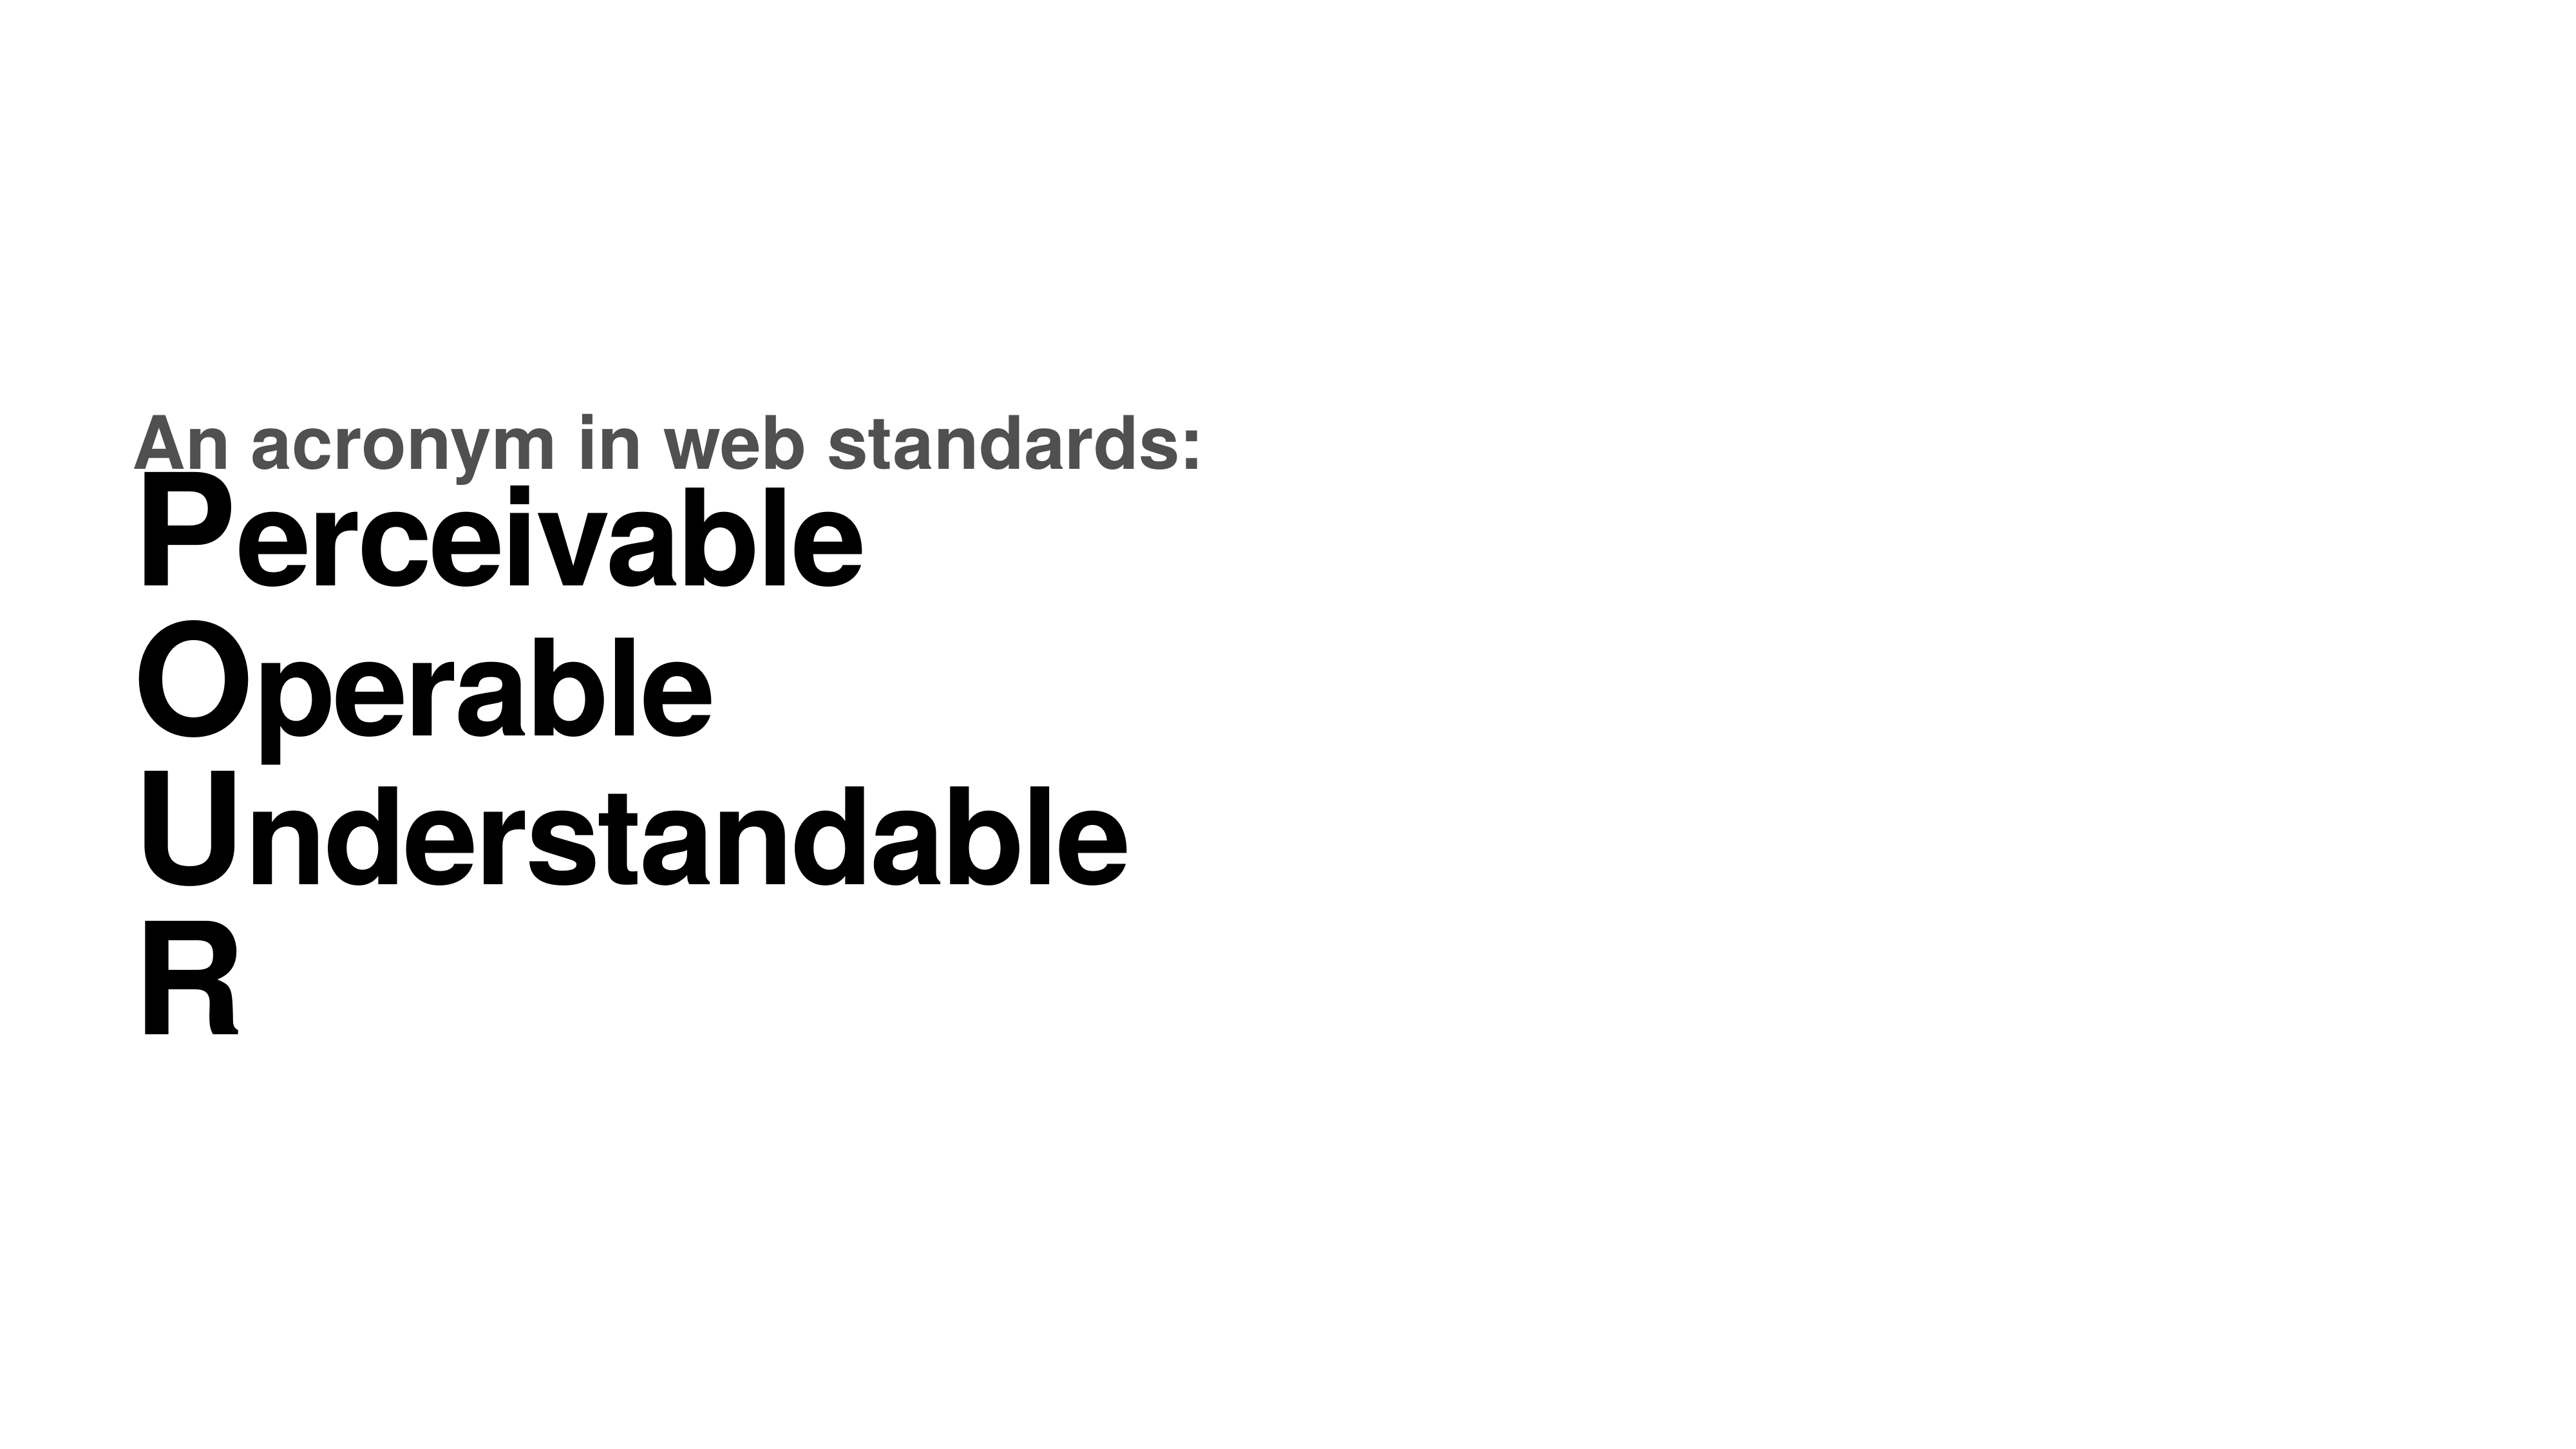

An acronym in web standards:
# Perceivable
Operable
Understandable
R